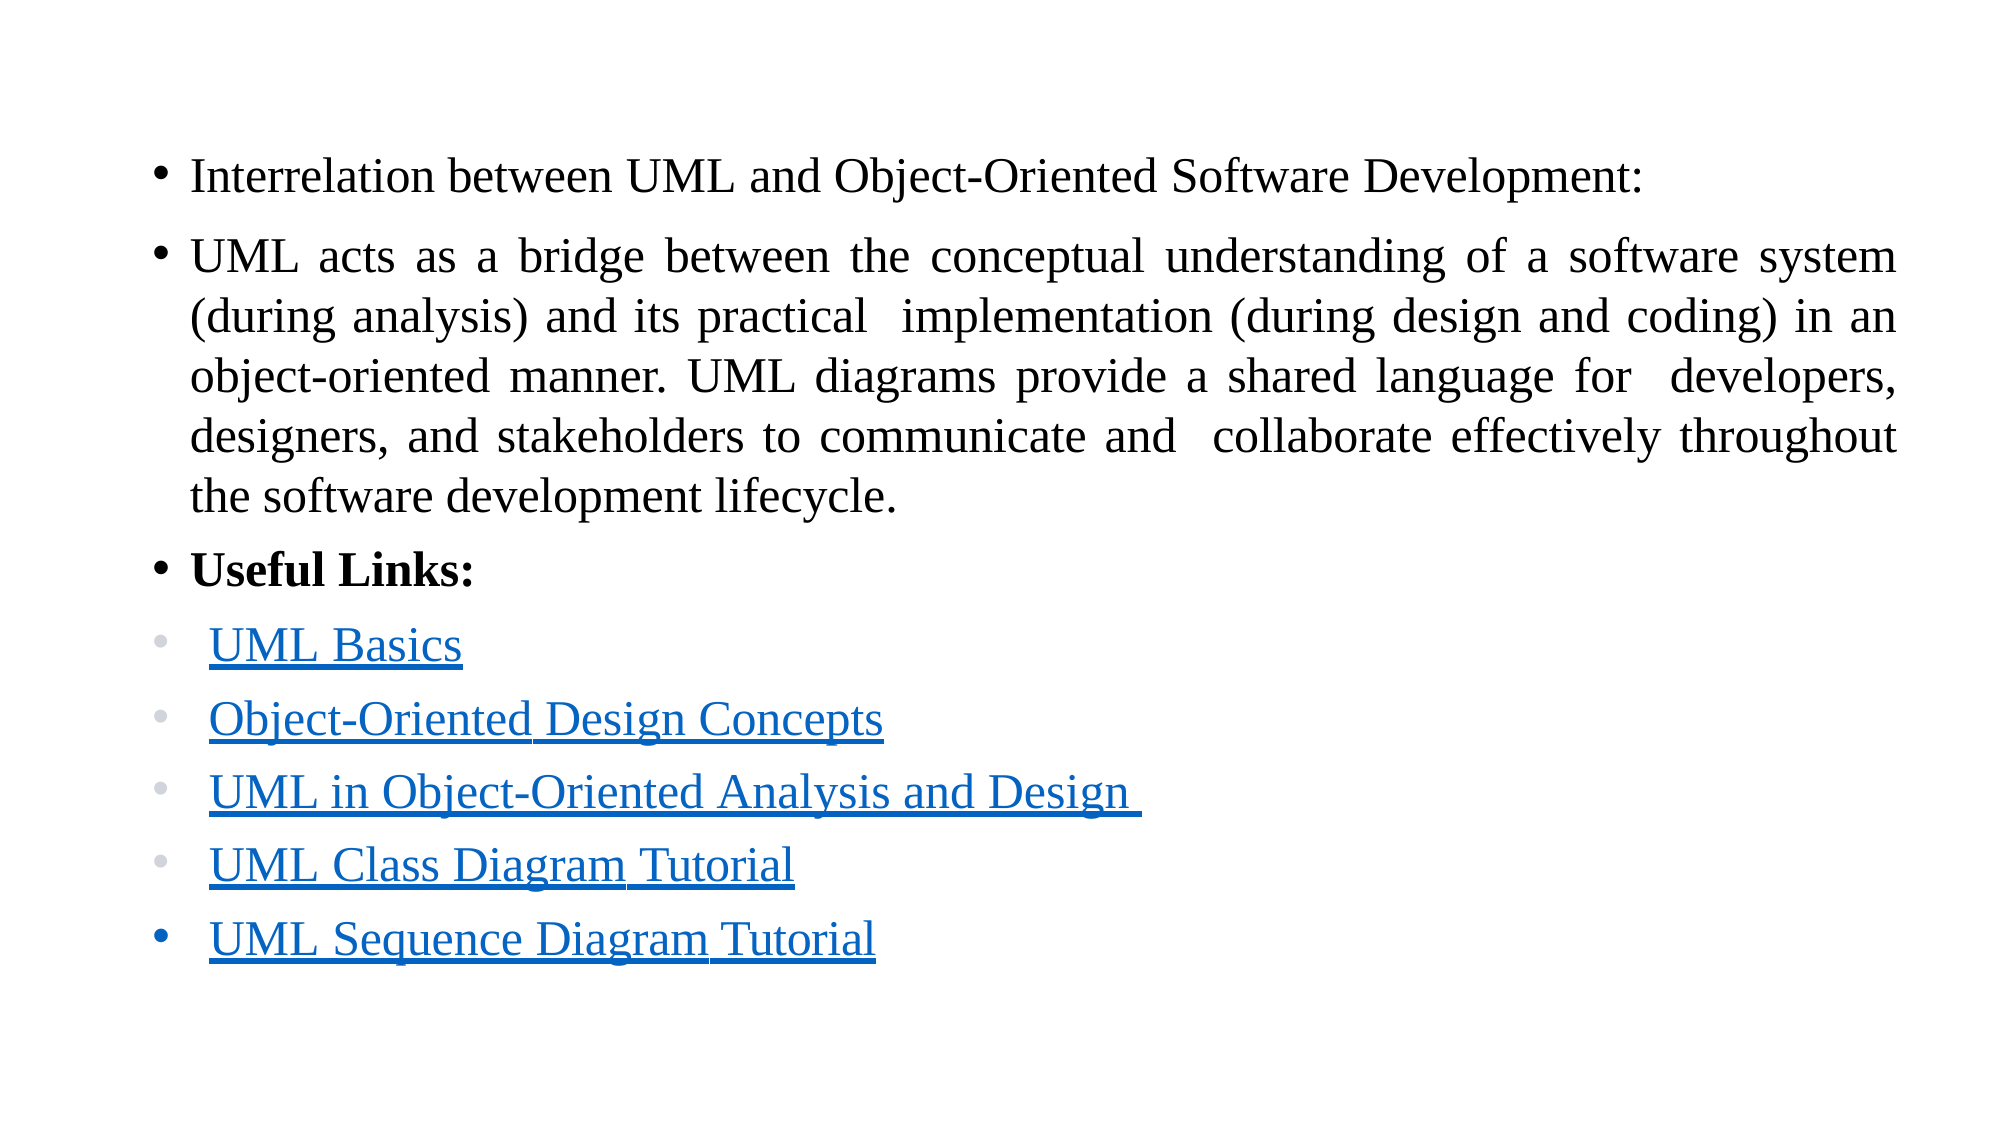

Interrelation between UML and Object-Oriented Software Development:
UML acts as a bridge between the conceptual understanding of a software system (during analysis) and its practical  implementation (during design and coding) in an object-oriented manner. UML diagrams provide a shared language for  developers, designers, and stakeholders to communicate and  collaborate effectively throughout the software development lifecycle.
Useful Links:
UML Basics
Object-Oriented Design Concepts
UML in Object-Oriented Analysis and Design
UML Class Diagram Tutorial
UML Sequence Diagram Tutorial